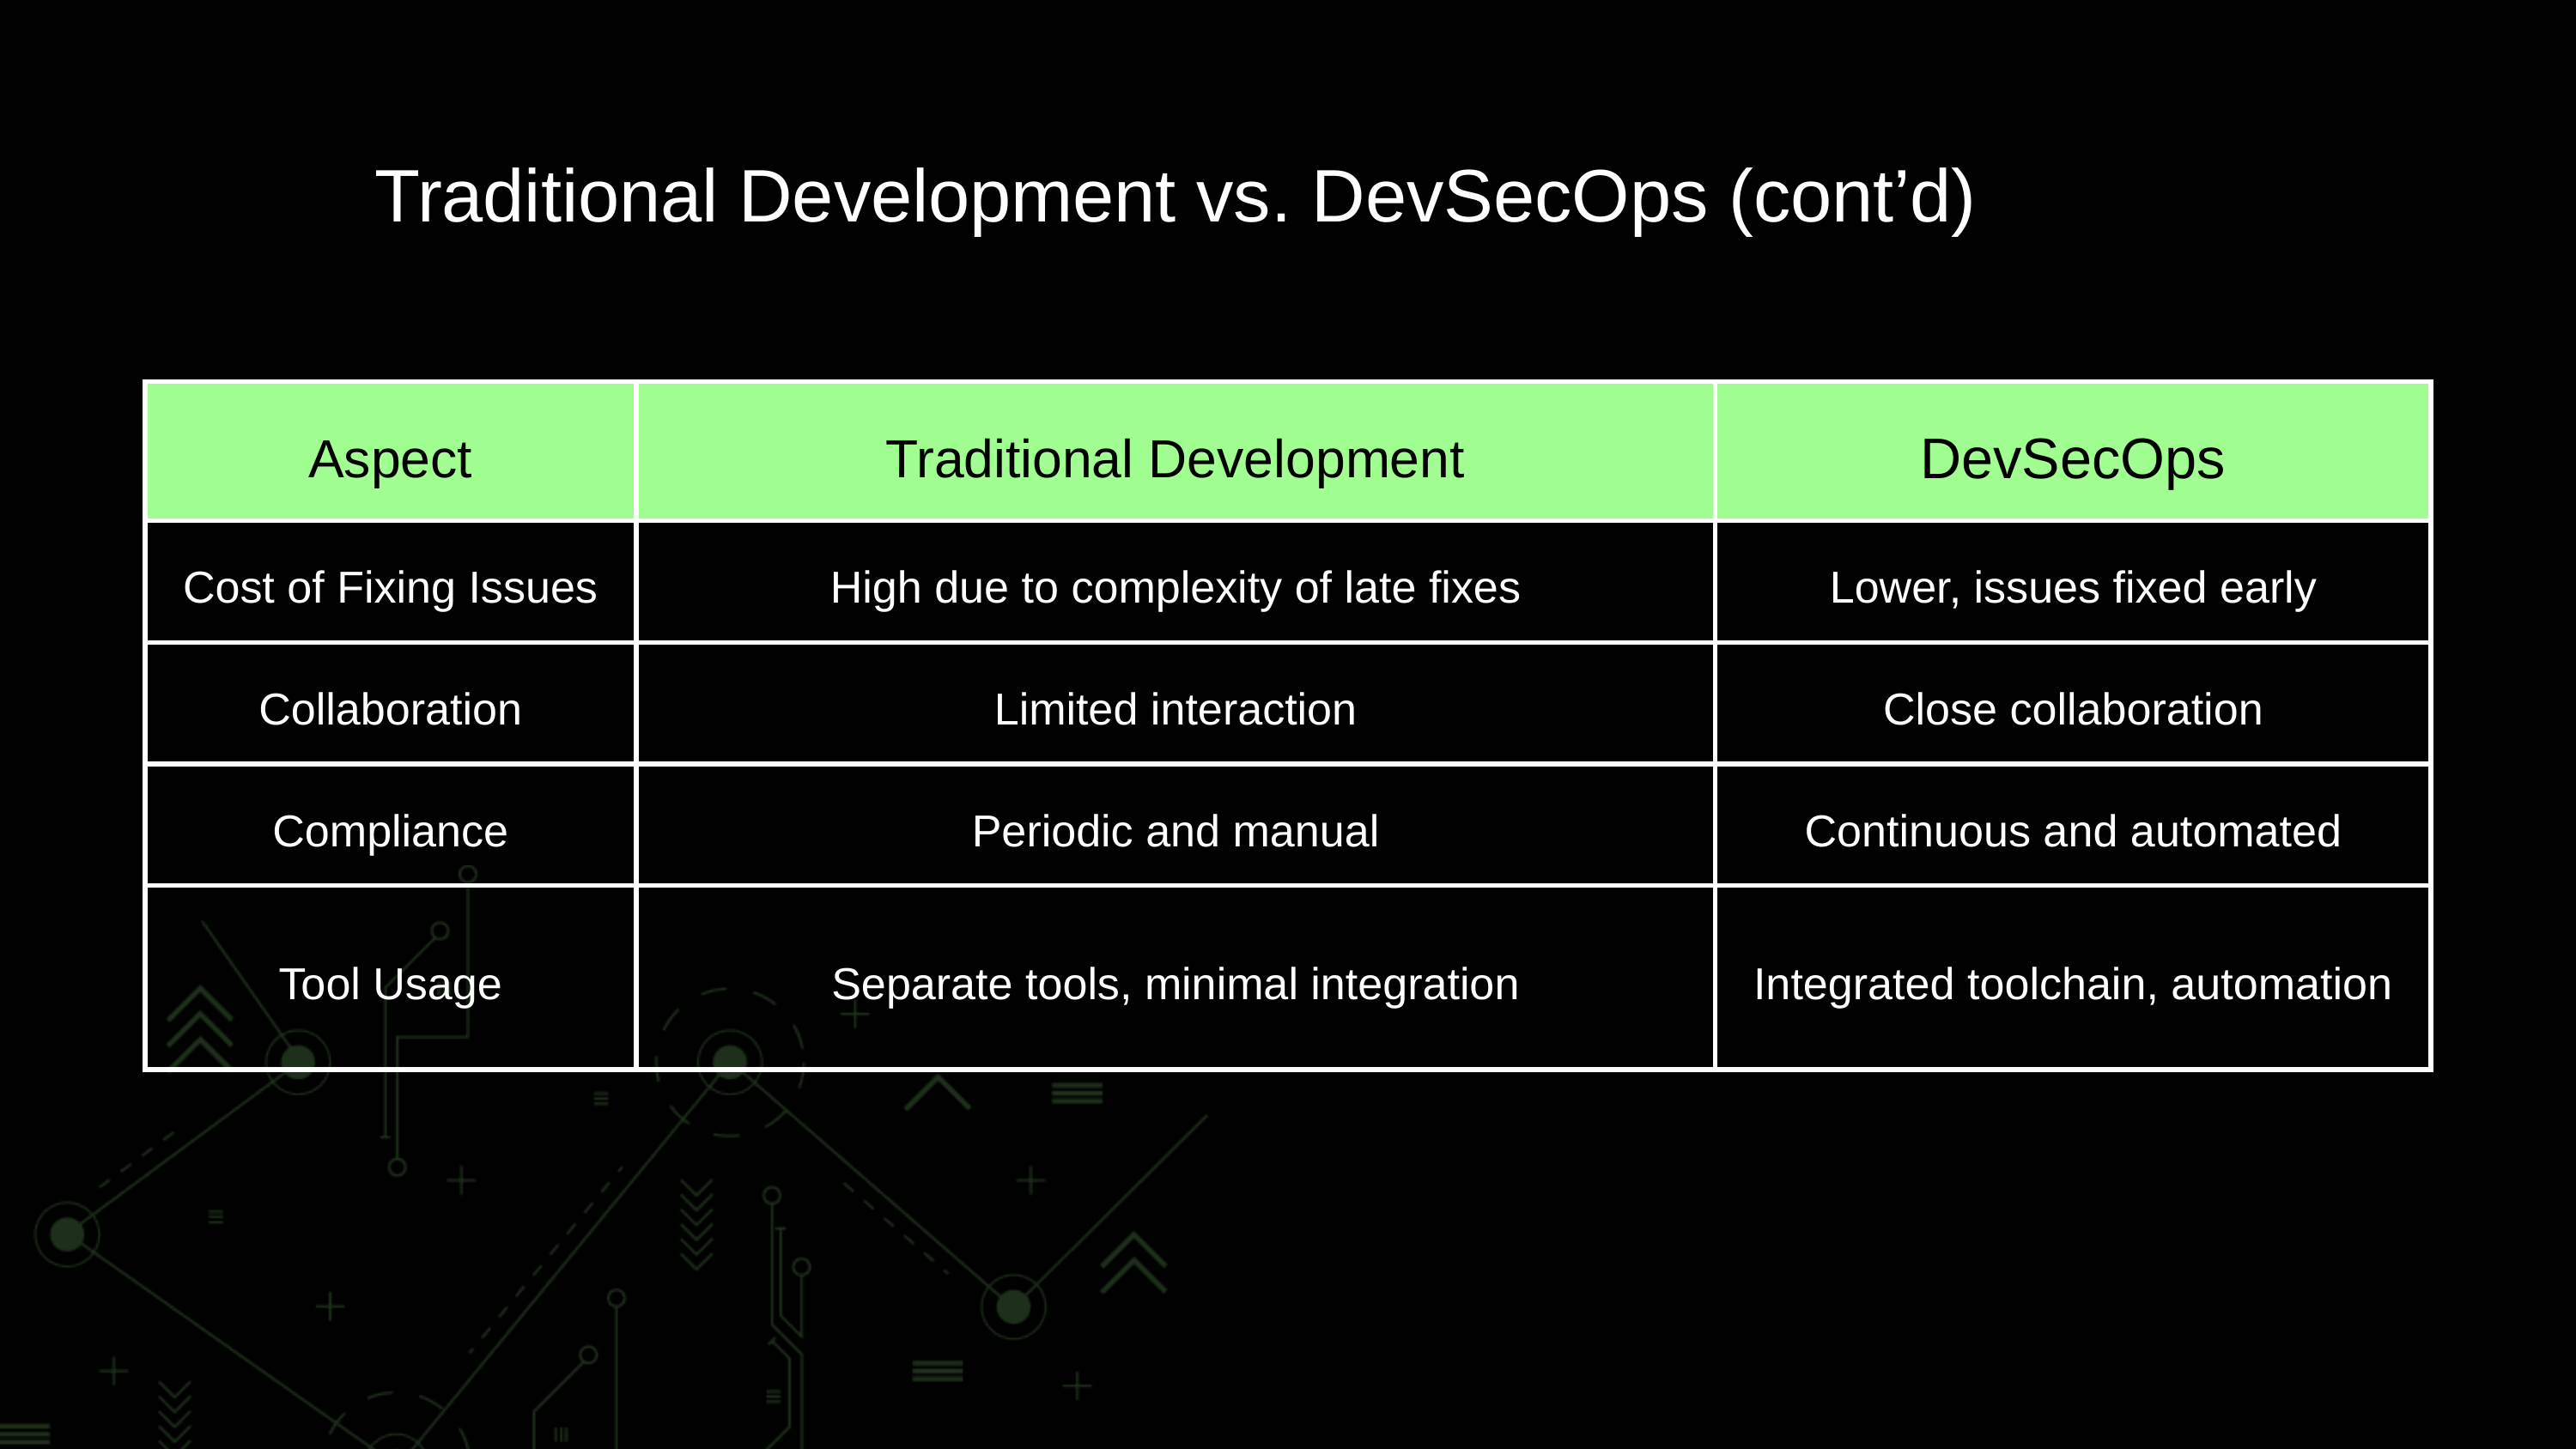

Traditional Development vs. DevSecOps (cont’d)
| Aspect | Traditional Development | DevSecOps |
| --- | --- | --- |
| Cost of Fixing Issues | High due to complexity of late fixes | Lower, issues fixed early |
| Collaboration | Limited interaction | Close collaboration |
| Compliance | Periodic and manual | Continuous and automated |
| Tool Usage | Separate tools, minimal integration | Integrated toolchain, automation |